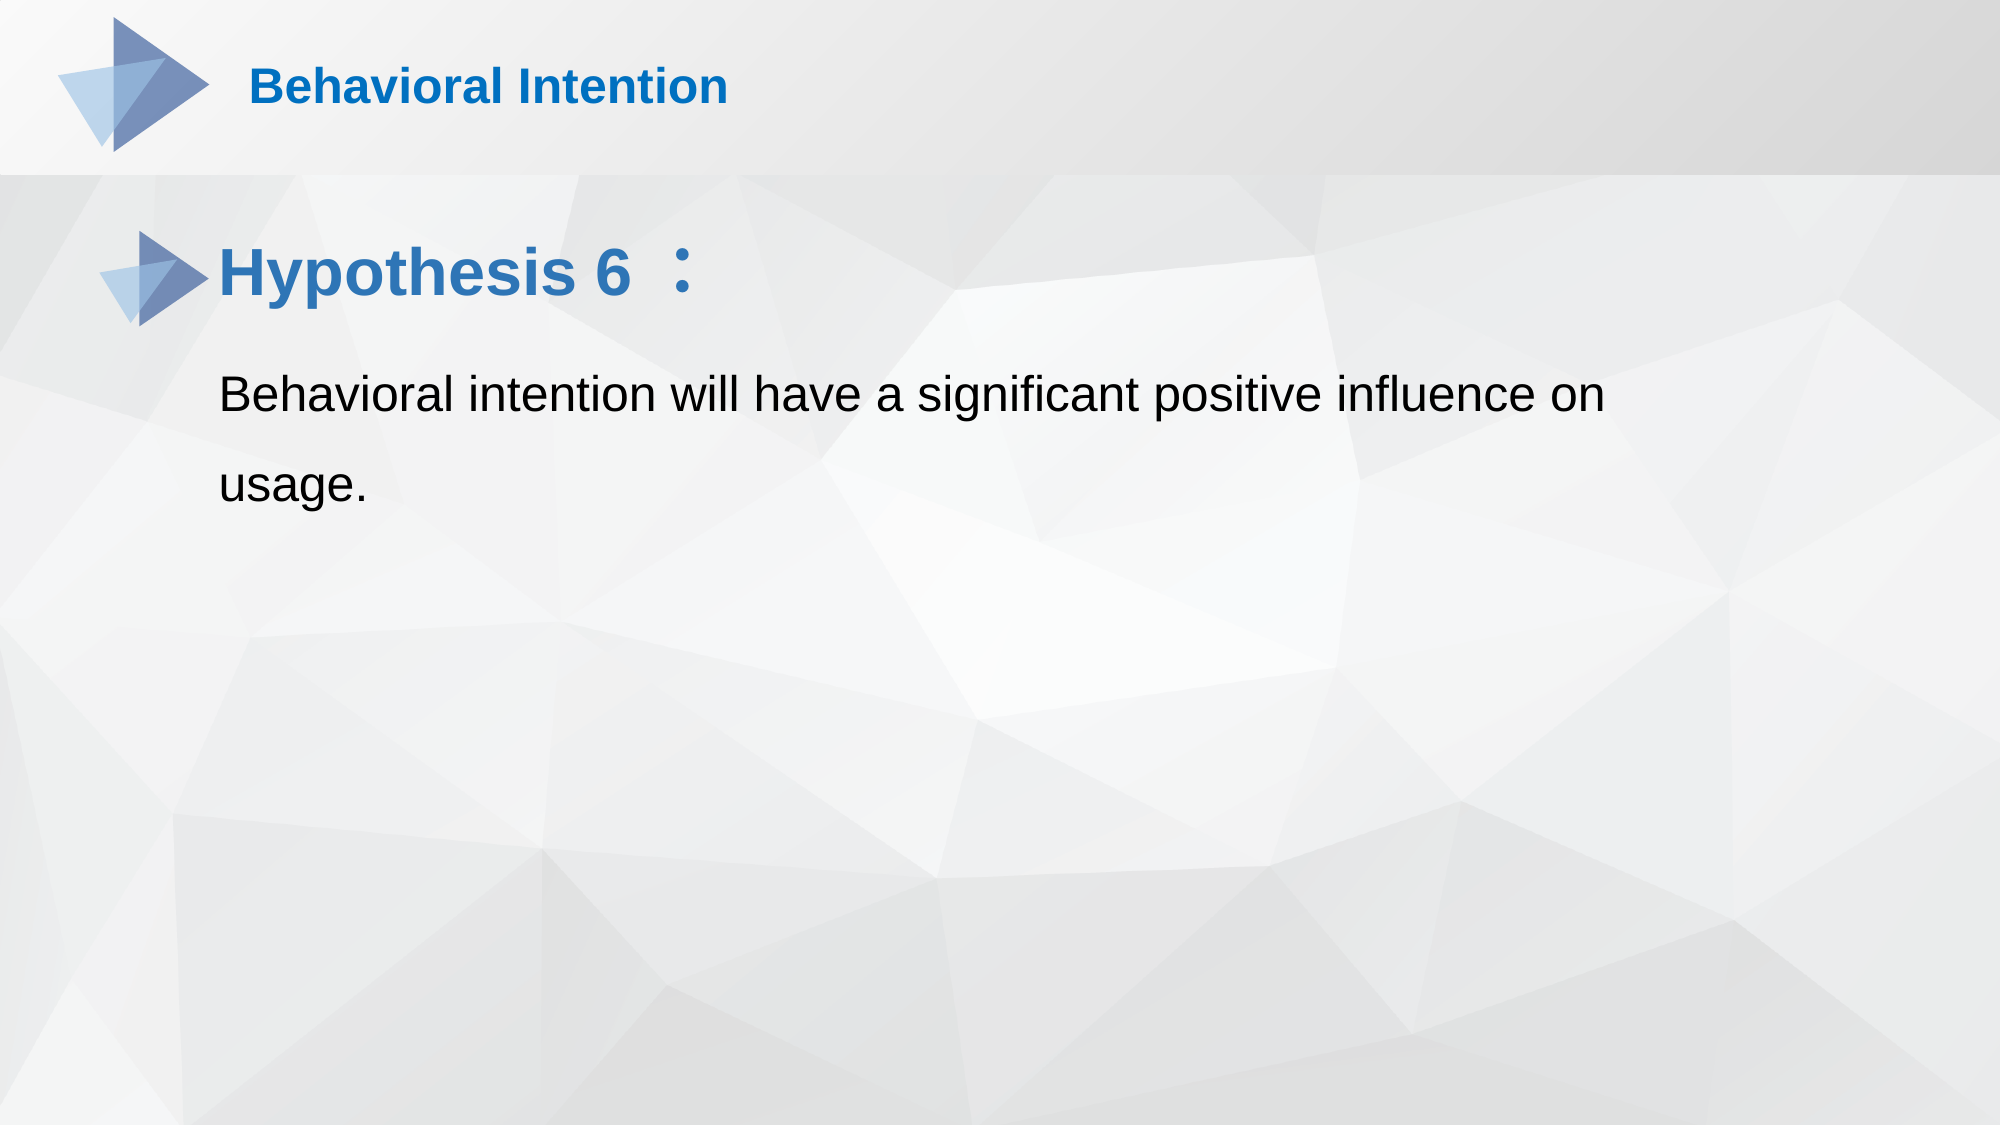

#

Behavioral Intention

Hypothesis 6：
Behavioral intention will have a significant positive influence on usage.